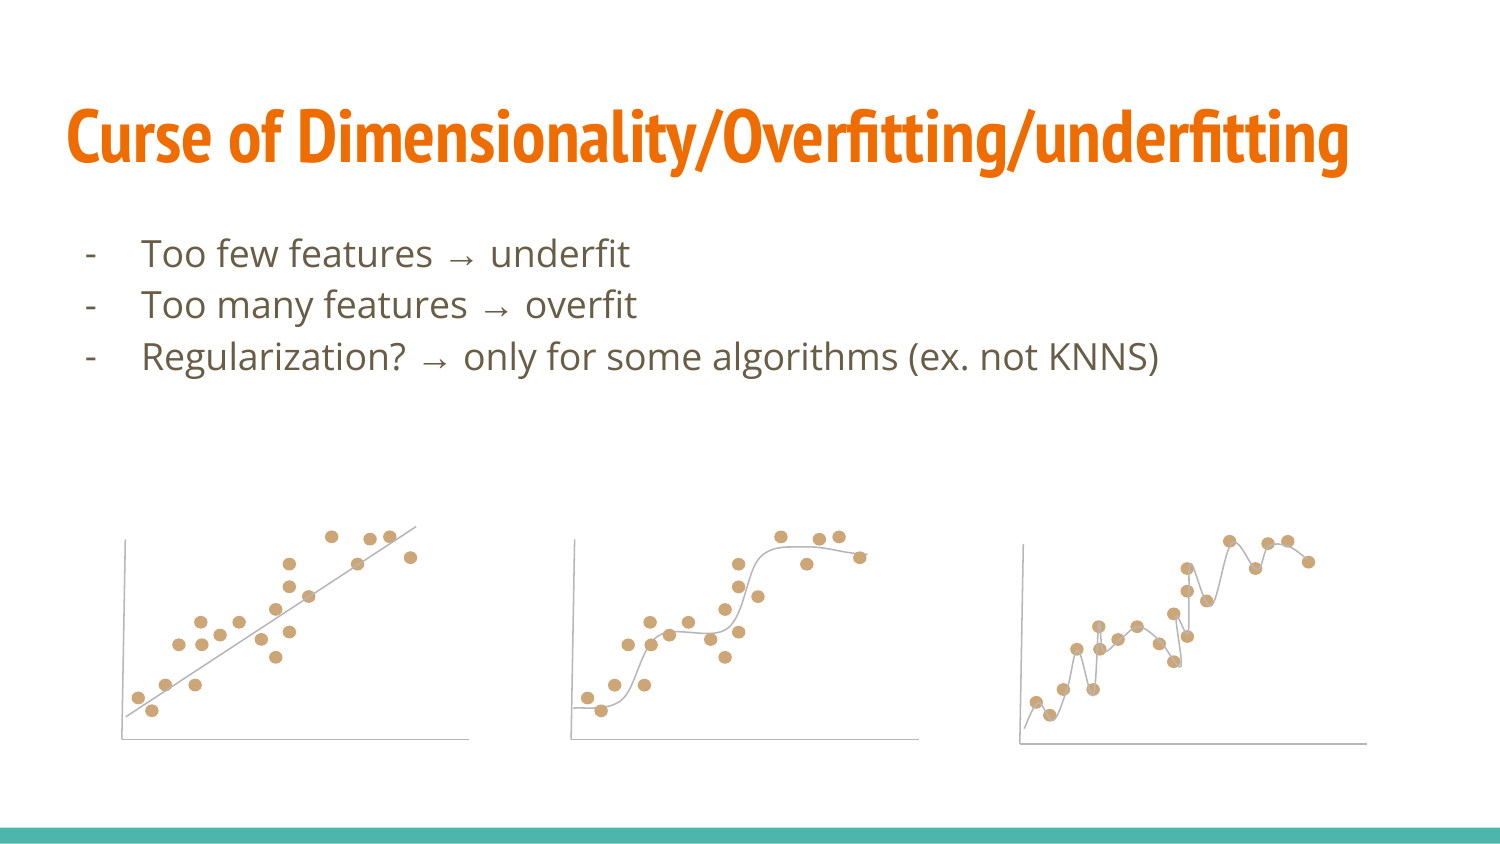

# Curse of Dimensionality/Overfitting/underfitting
Too few features → underfit
Too many features → overfit
Regularization? → only for some algorithms (ex. not KNNS)